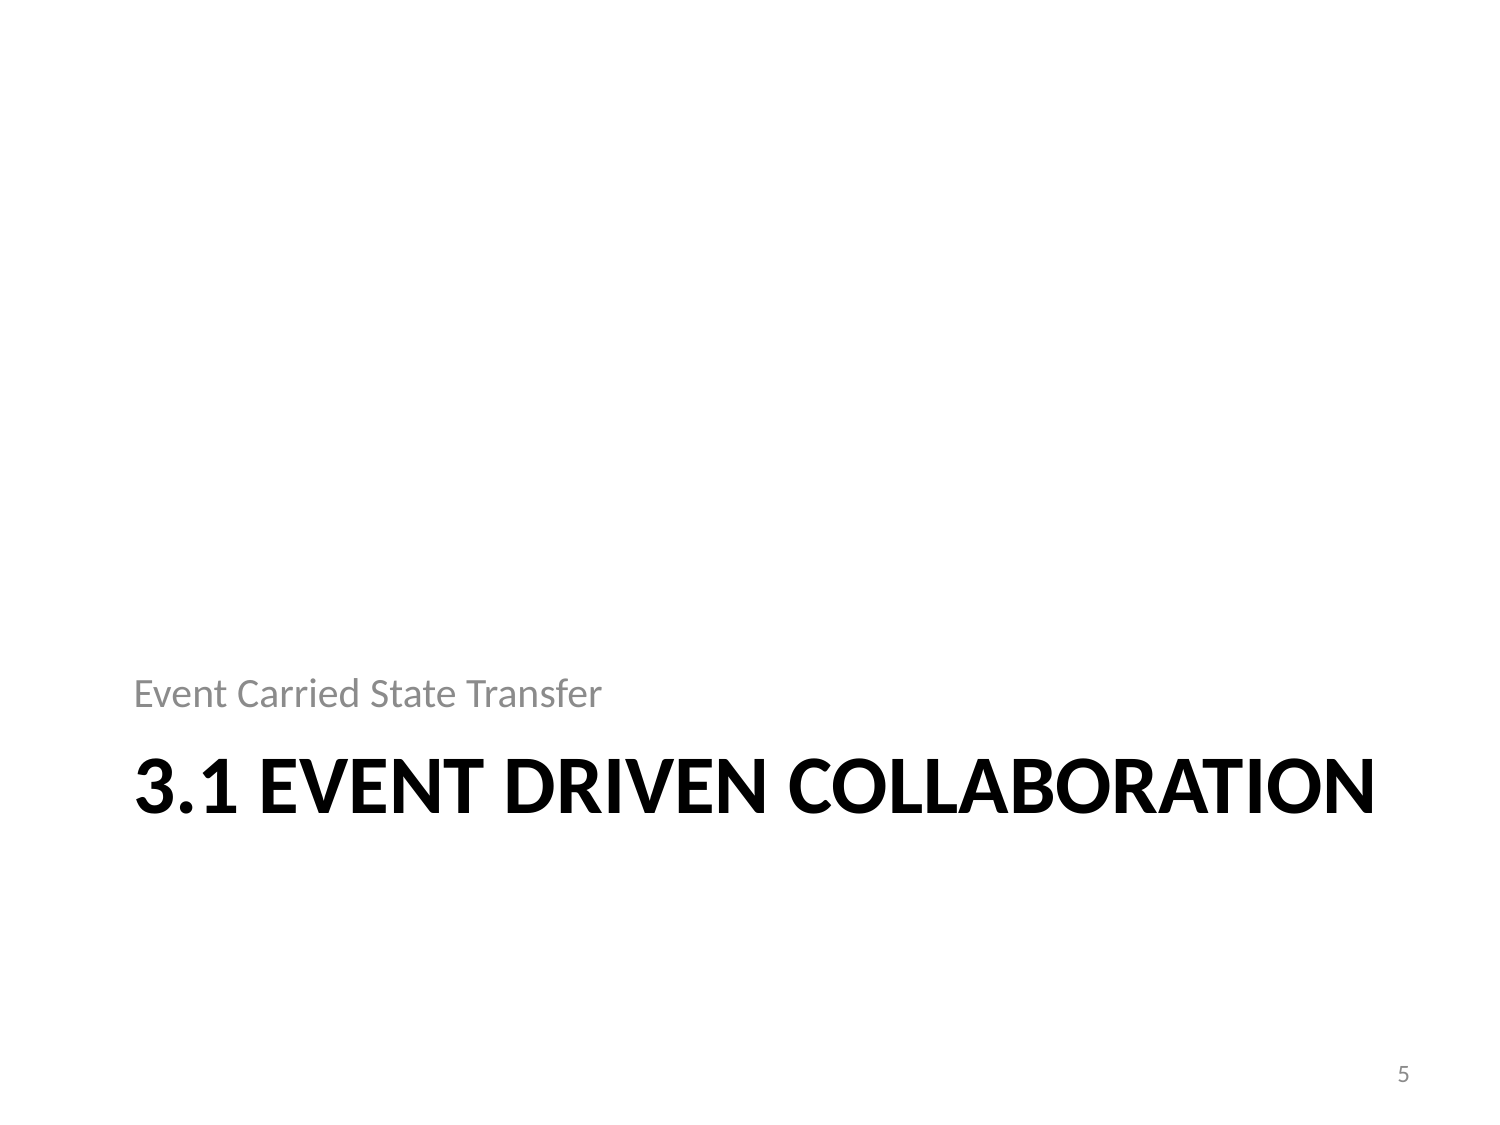

Event Carried State Transfer
# 3.1 Event Driven Collaboration
5